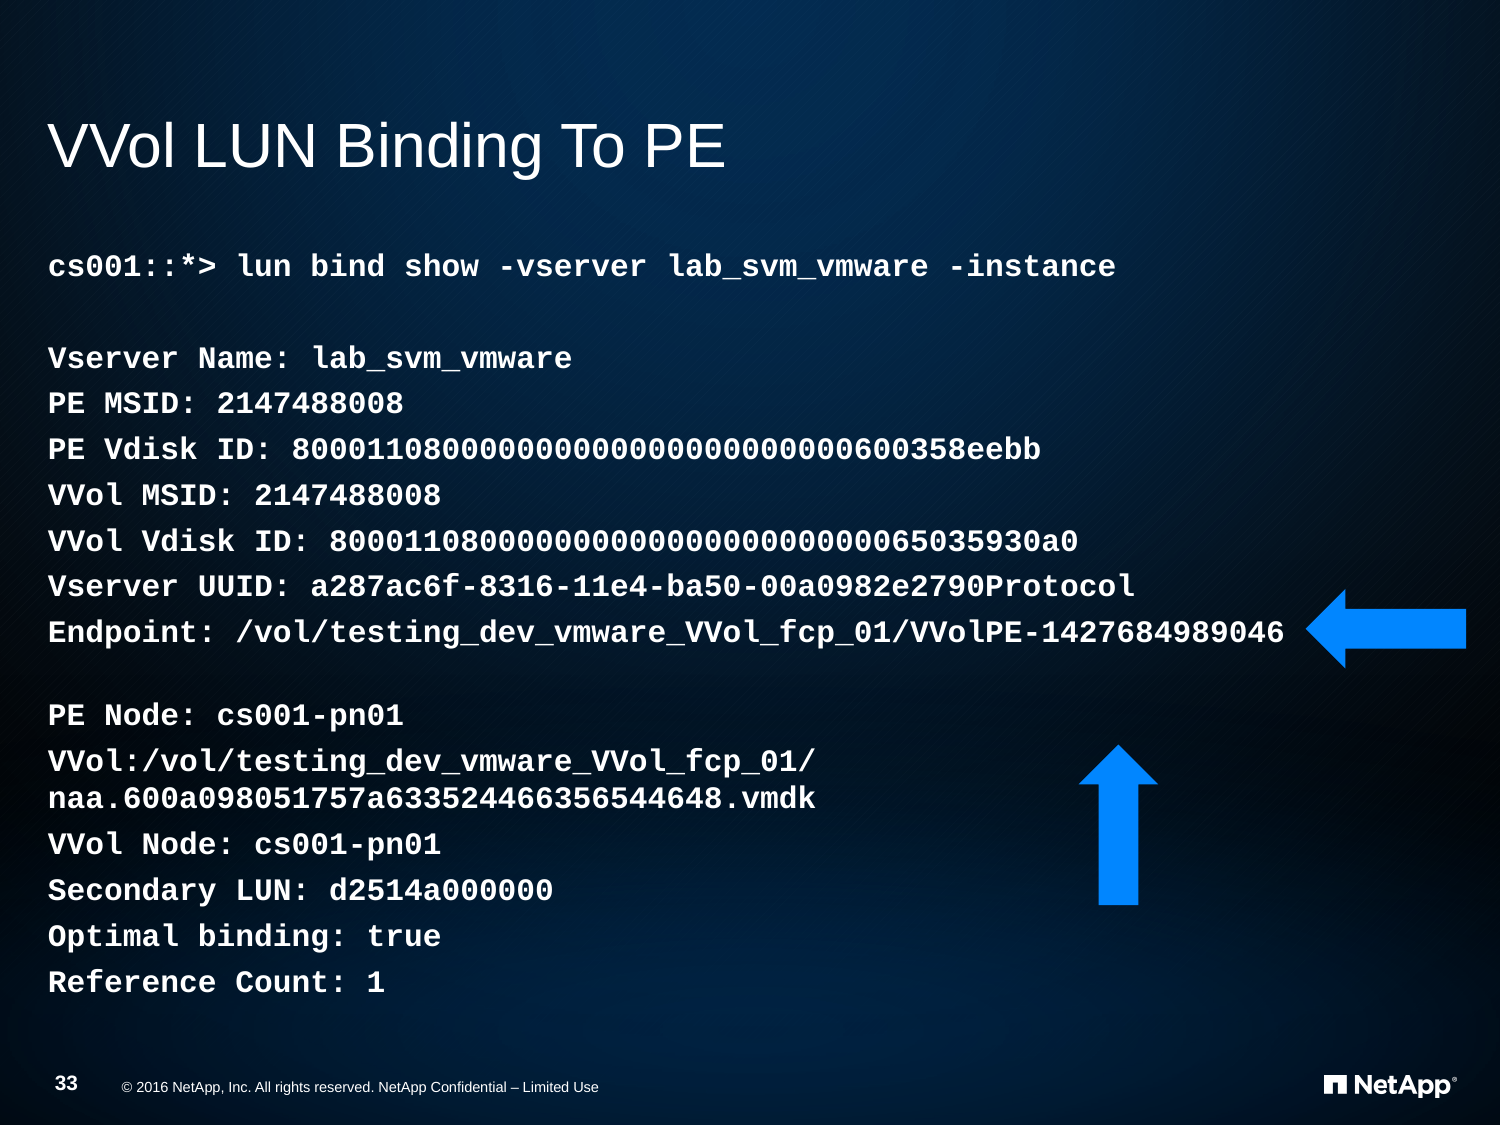

# VVol LUN Binding To PE
cs001::*> lun bind show -vserver lab_svm_vmware -instance

Vserver Name: lab_svm_vmware
PE MSID: 2147488008
PE Vdisk ID: 800011080000000000000000000000600358eebb
VVol MSID: 2147488008
VVol Vdisk ID: 80001108000000000000000000000065035930a0
Vserver UUID: a287ac6f-8316-11e4-ba50-00a0982e2790Protocol
Endpoint: /vol/testing_dev_vmware_VVol_fcp_01/VVolPE-1427684989046
PE Node: cs001-pn01
VVol:/vol/testing_dev_vmware_VVol_fcp_01/naa.600a098051757a633524466356544648.vmdk
VVol Node: cs001-pn01
Secondary LUN: d2514a000000
Optimal binding: true
Reference Count: 1

33
© 2016 NetApp, Inc. All rights reserved. NetApp Confidential – Limited Use